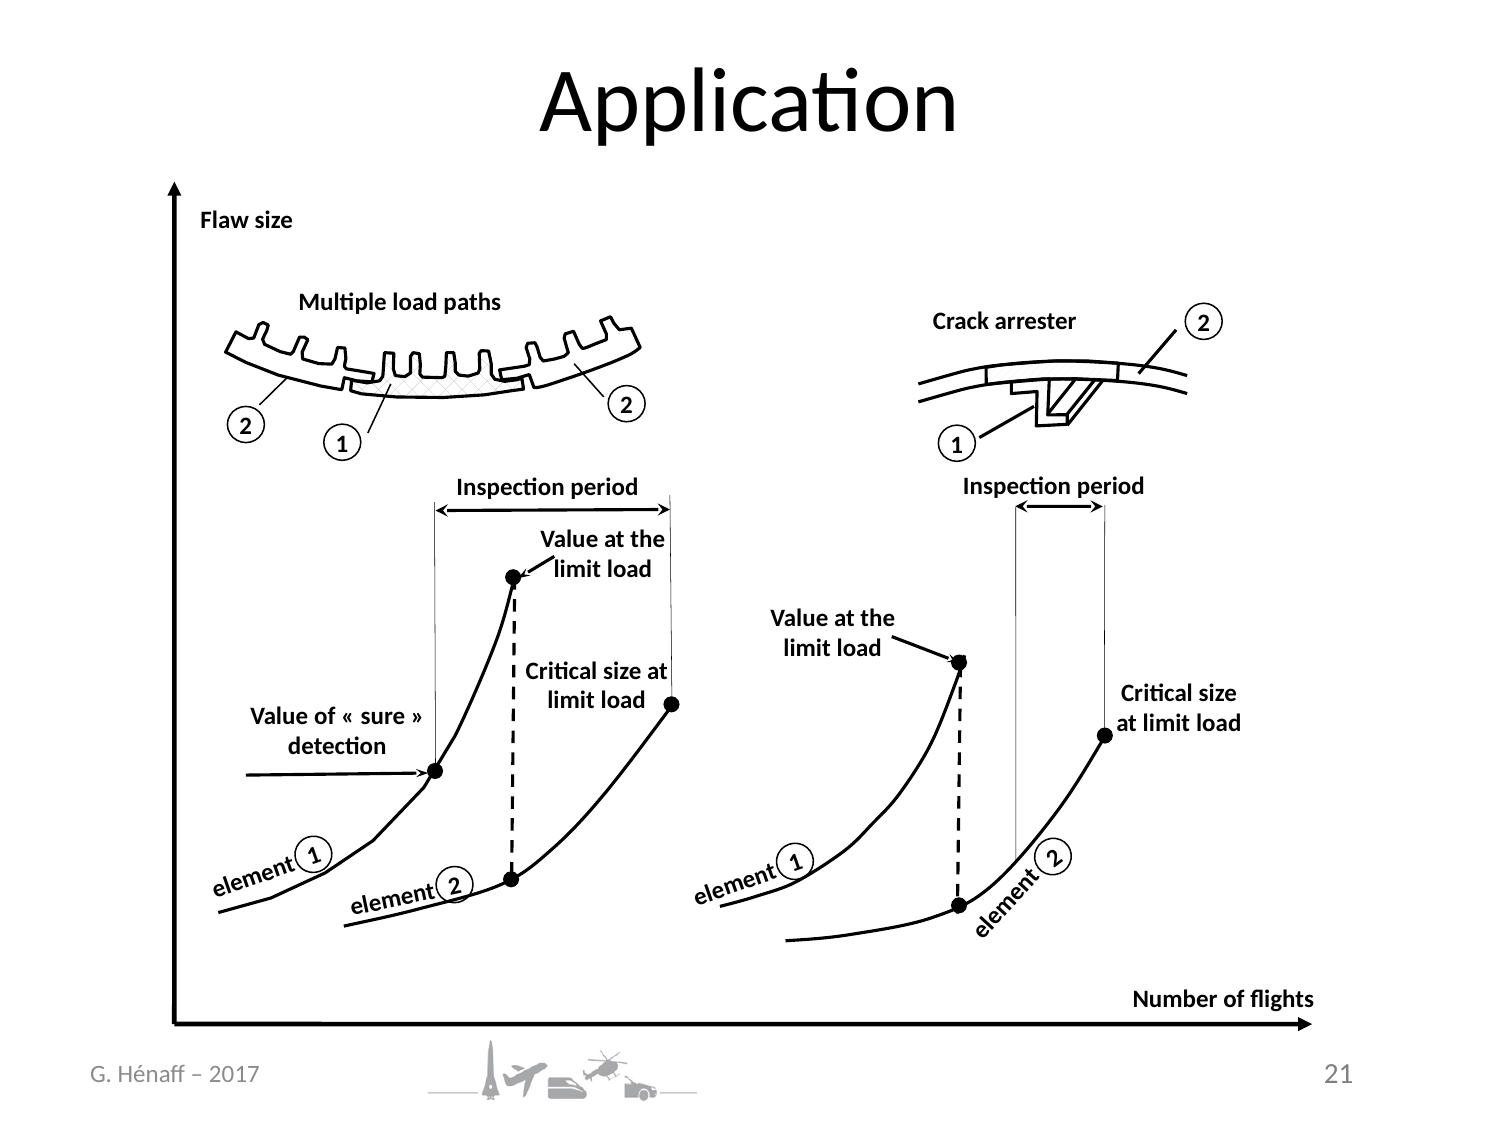

# Application

Flaw size
Multiple load paths
Crack arrester
2

2

2

1

1

Inspection period
Inspection period

Value at the limit load

Value at the limit load

Critical size at limit load

Critical size at limit load
Value of « sure » detection

2

element
1

element
1

2

element
element

Number of flights
G. Hénaff – 2017